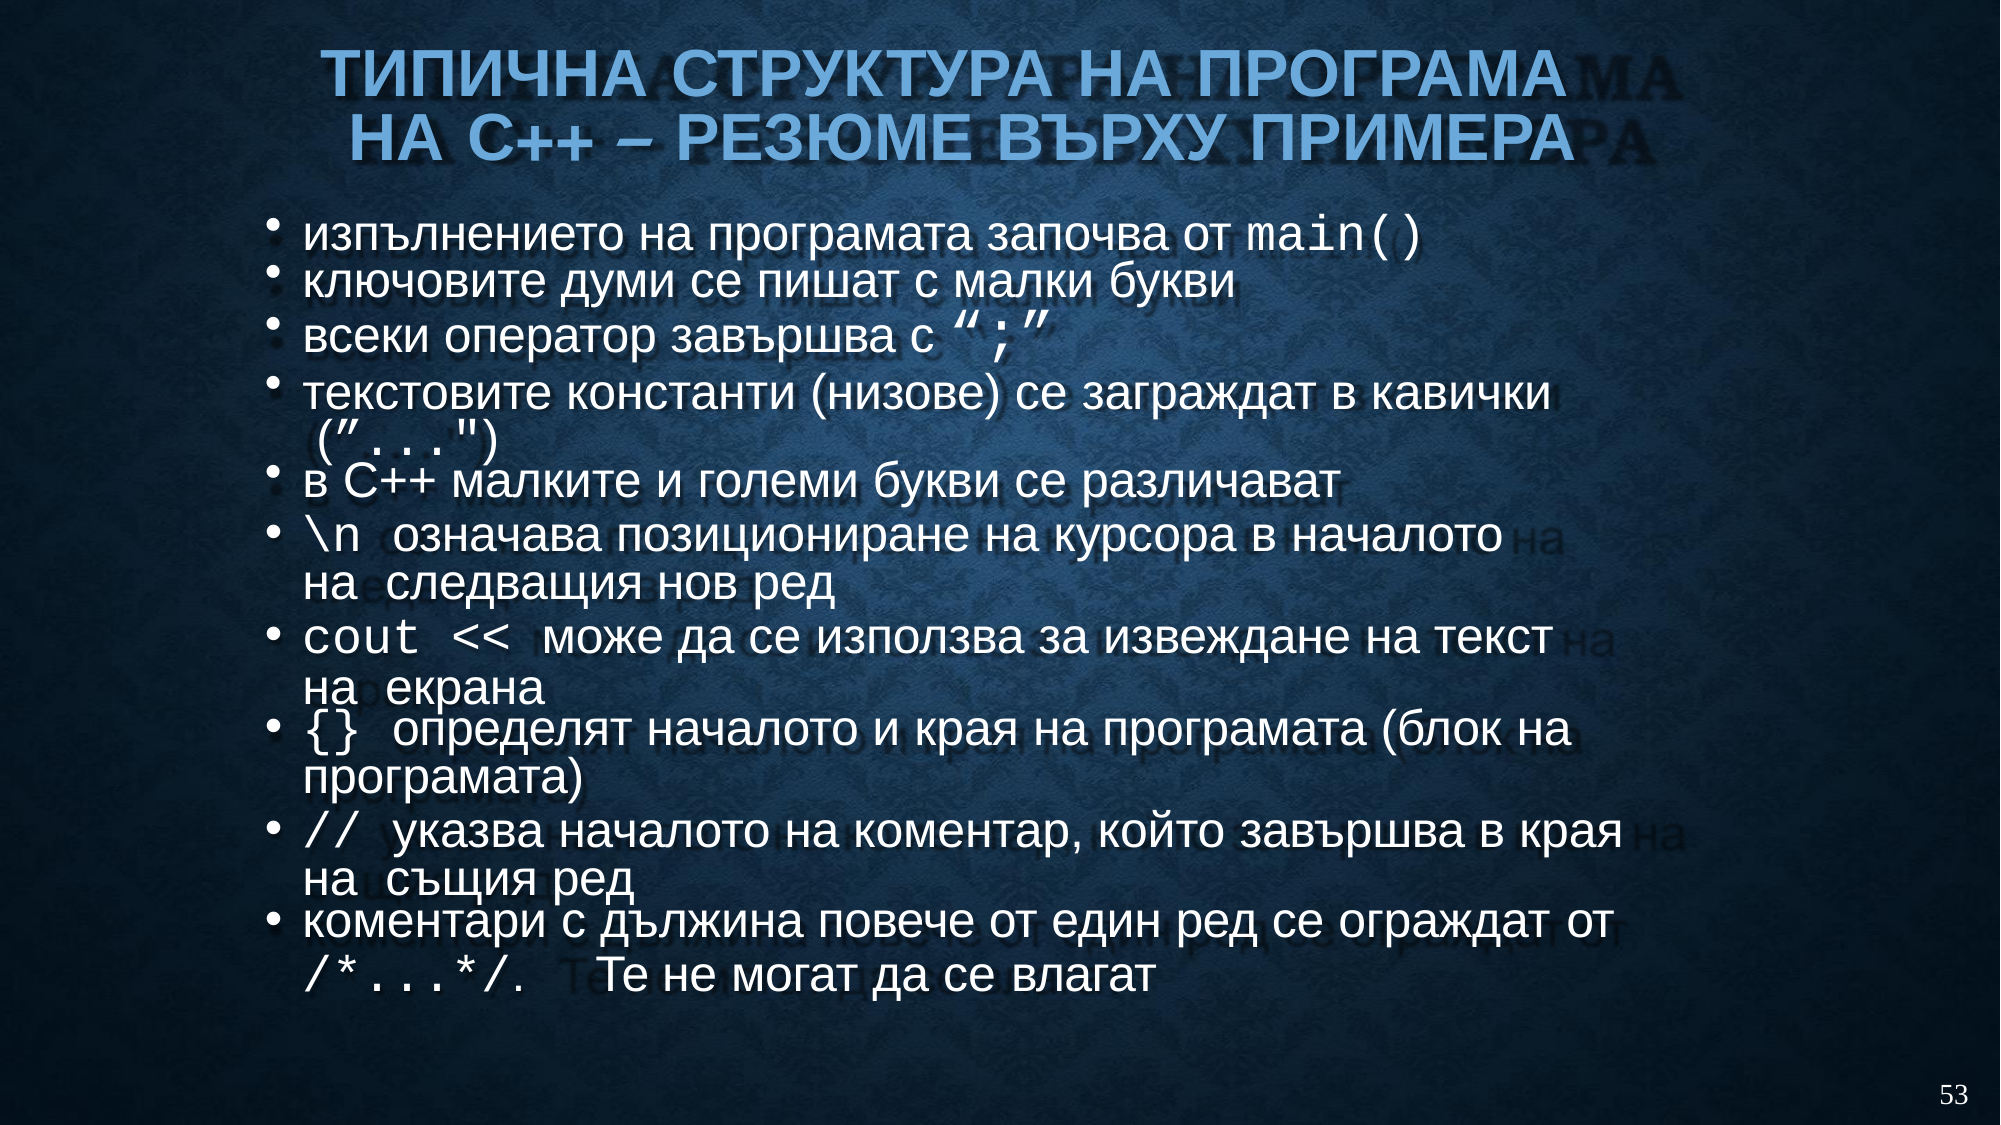

# ТИПИЧНА СТРУКТУРА НА ПРОГРАМА  НА С++ – РЕЗЮМЕ ВЪРХУ ПРИМЕРА

изпълнението на програмата започва от main()
ключовите думи се пишат с малки букви
всеки оператор завършва с “;”
текстовите константи (низове) се заграждат в кавички  (”...")
в С++ малките и големи букви се различават
\n означава позициониране на курсора в началото на  следващия нов ред
cout << може да се използва за извеждане на текст на  екрана
{} определят началото и края на програмата (блок на
програмата)
// указва началото на коментар, който завършва в края на  същия ред
коментари с дължина повече от един ред се ограждат от
/*...*/.	Те не могат да се влагат

53